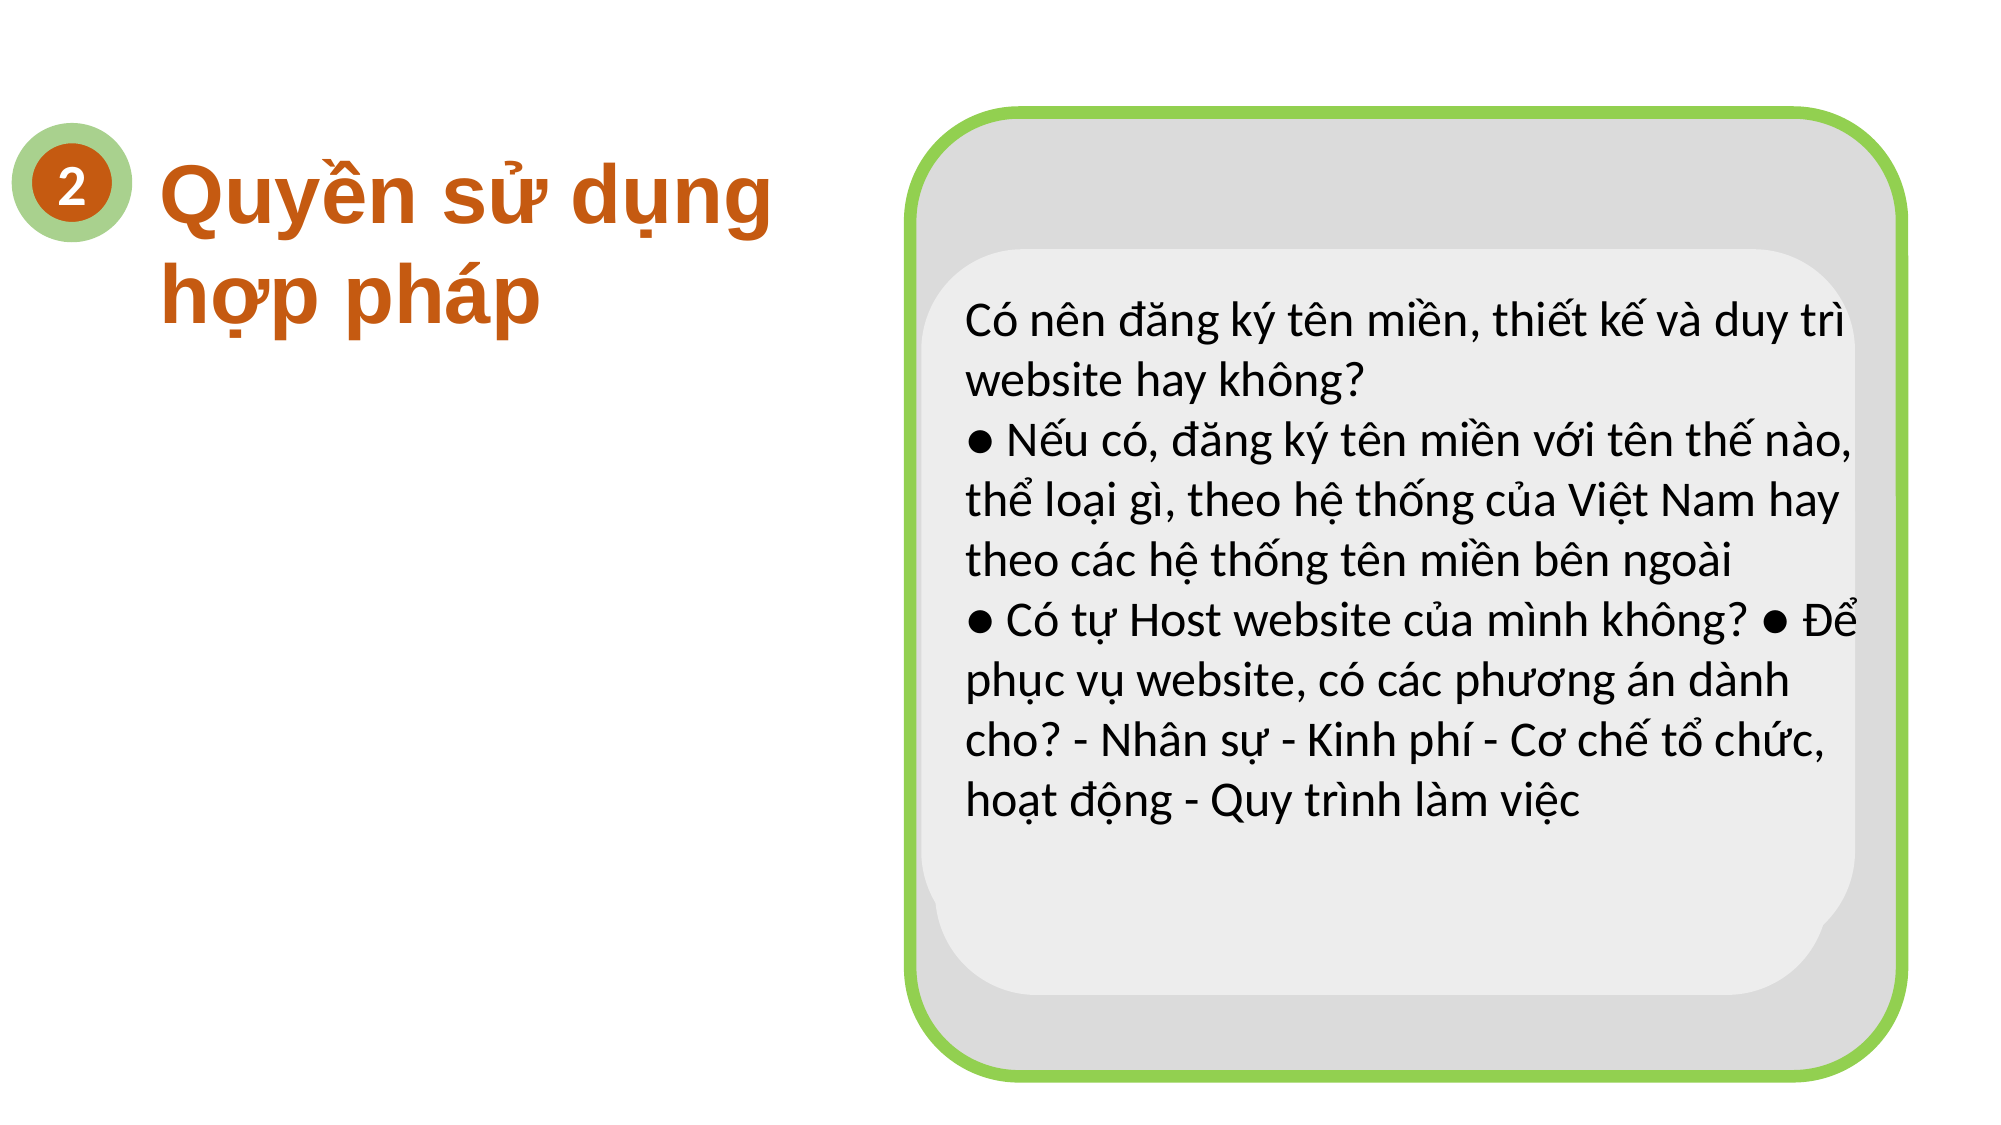

2
Quyền sử dụng hợp pháp

Có nên đăng ký tên miền, thiết kế và duy trì website hay không?
● Nếu có, đăng ký tên miền với tên thế nào, thể loại gì, theo hệ thống của Việt Nam hay theo các hệ thống tên miền bên ngoài
● Có tự Host website của mình không? ● Để phục vụ website, có các phương án dành cho? - Nhân sự - Kinh phí - Cơ chế tổ chức, hoạt động - Quy trình làm việc